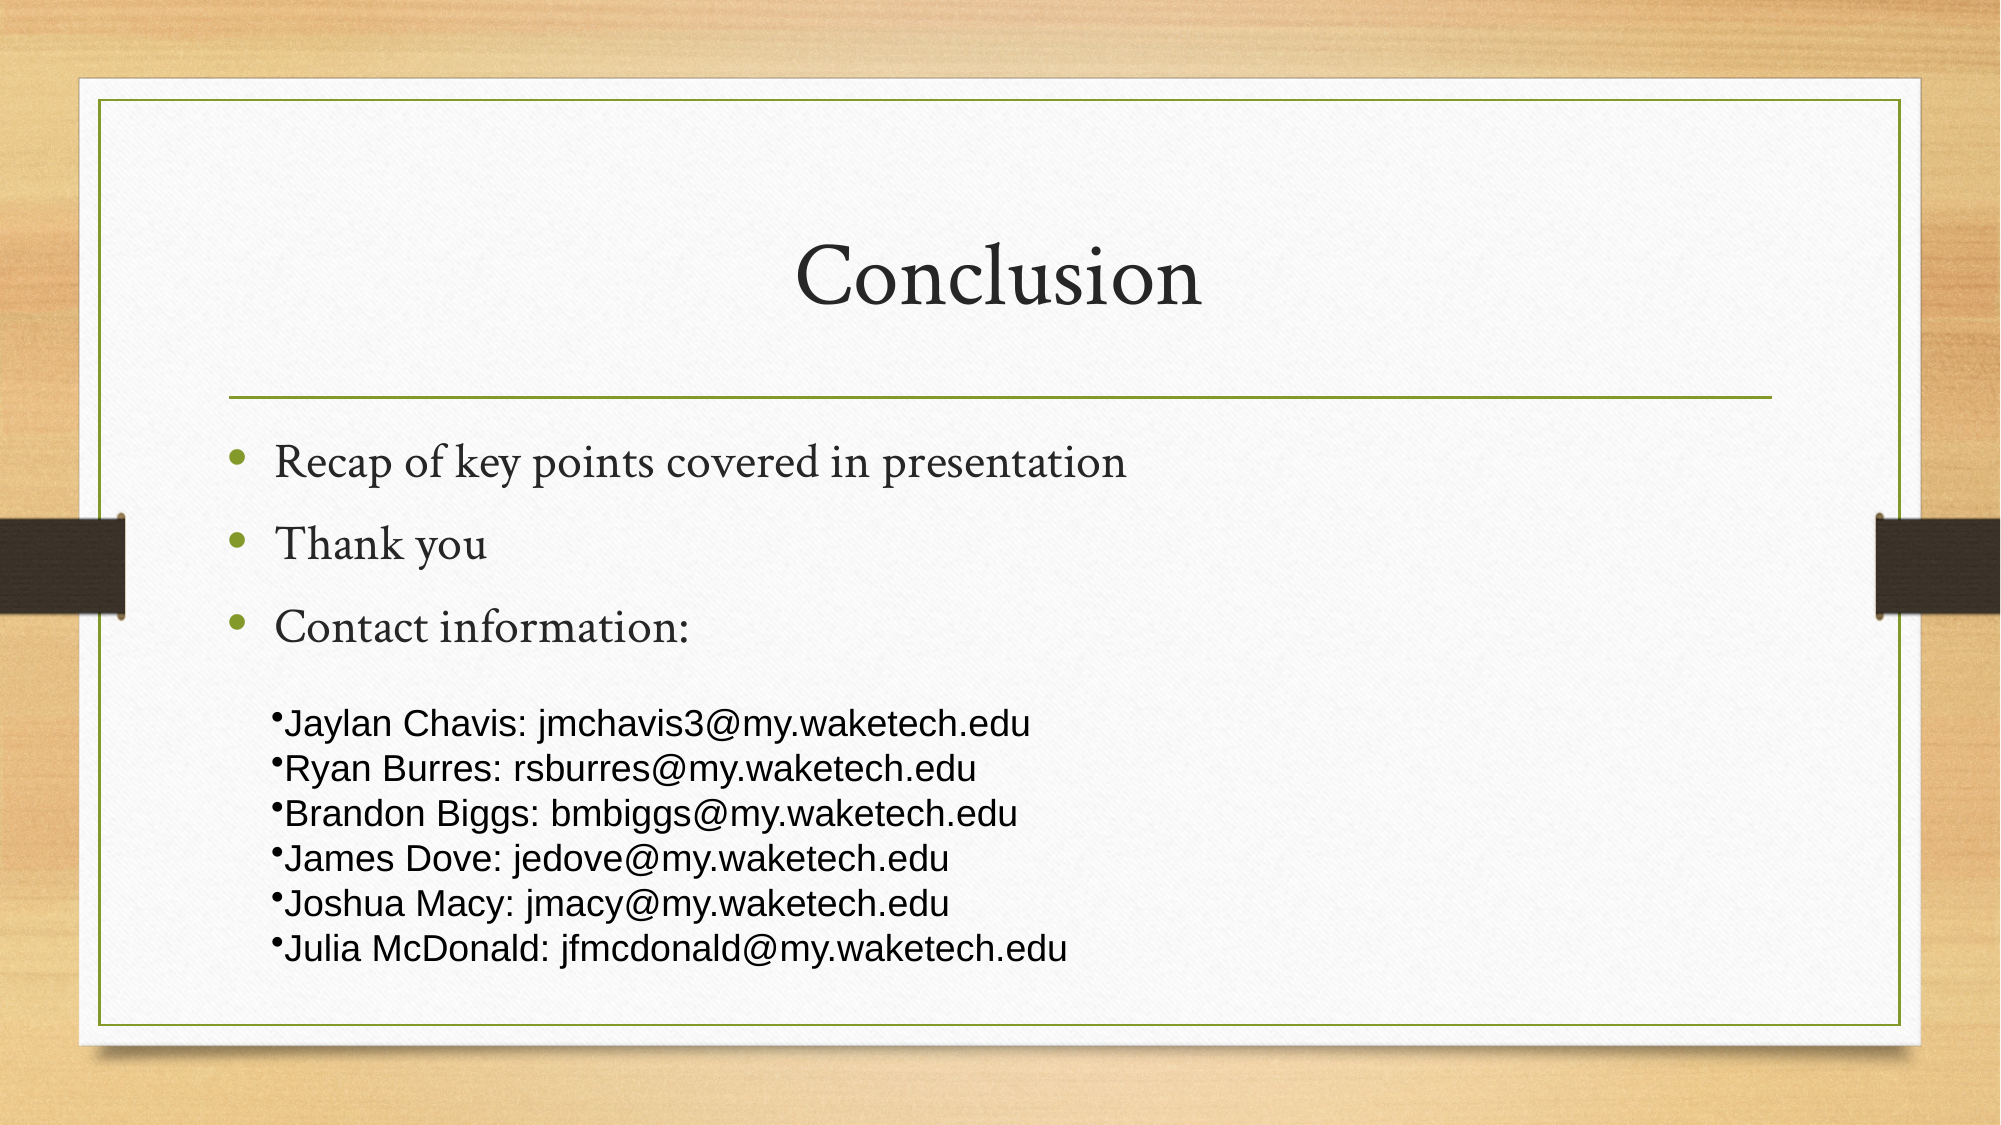

# Conclusion
Recap of key points covered in presentation
Thank you
Contact information:

Jaylan Chavis: jmchavis3@my.waketech.edu
Ryan Burres: rsburres@my.waketech.edu
Brandon Biggs: bmbiggs@my.waketech.edu
James Dove: jedove@my.waketech.edu
Joshua Macy: jmacy@my.waketech.edu
Julia McDonald: jfmcdonald@my.waketech.edu